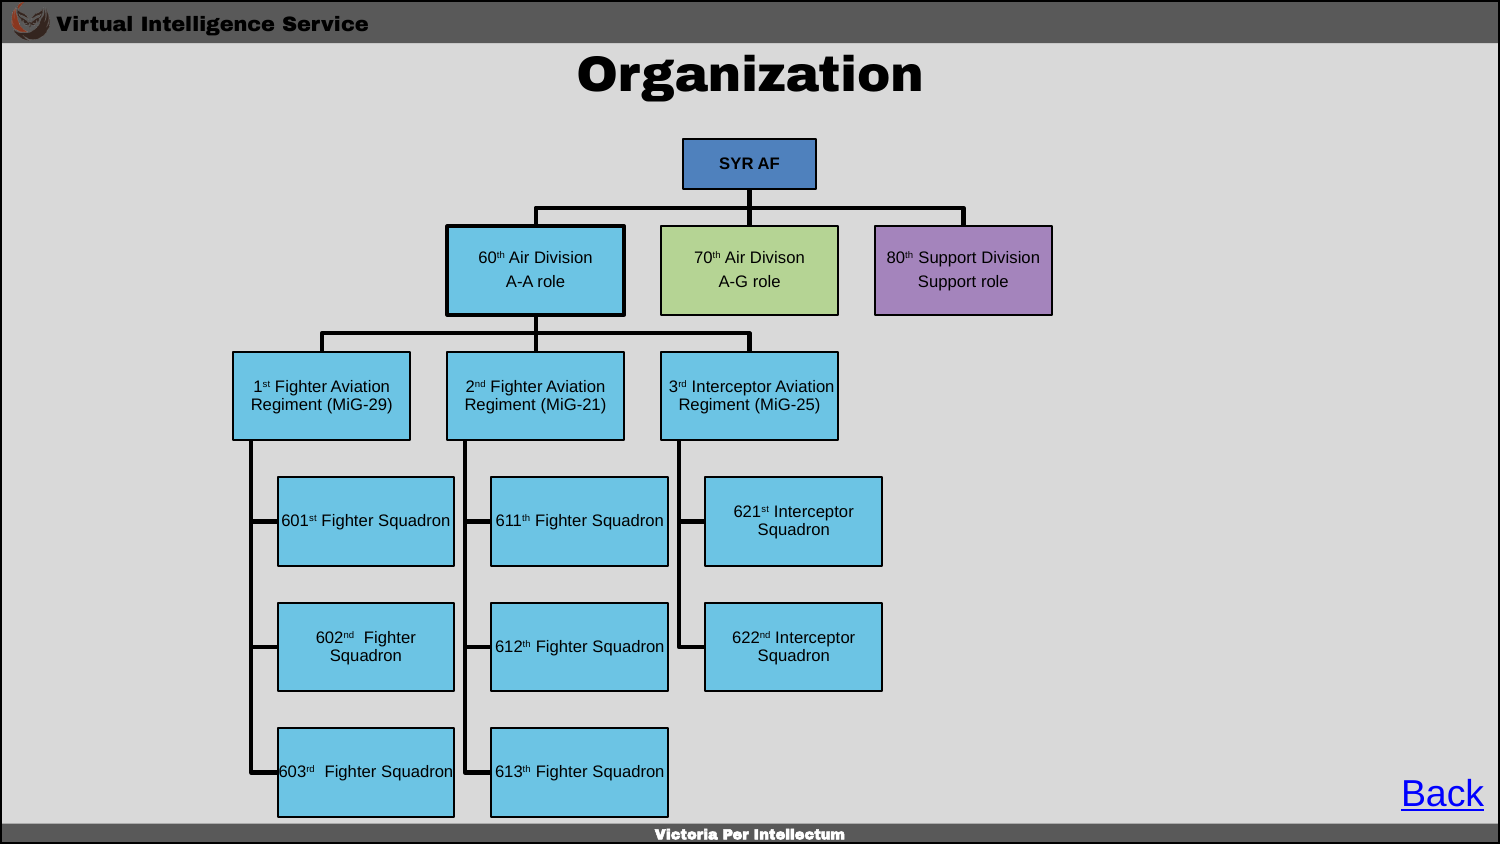

# Organization
SYR AF
60th Air Division
A-A role
1st Fighter Aviation Regiment (MiG-29)
601st Fighter Squadron
602nd  Fighter Squadron
603rd  Fighter Squadron
2nd Fighter Aviation Regiment (MiG-21)
611th Fighter Squadron
612th Fighter Squadron
613th Fighter Squadron
 3rd Interceptor Aviation Regiment (MiG-25)
621st Interceptor Squadron
622nd Interceptor Squadron
70th Air Divison
A-G role
80th Support Division
Support role
A
A
B
B
C
C
D
D
E
E
F
F
Back